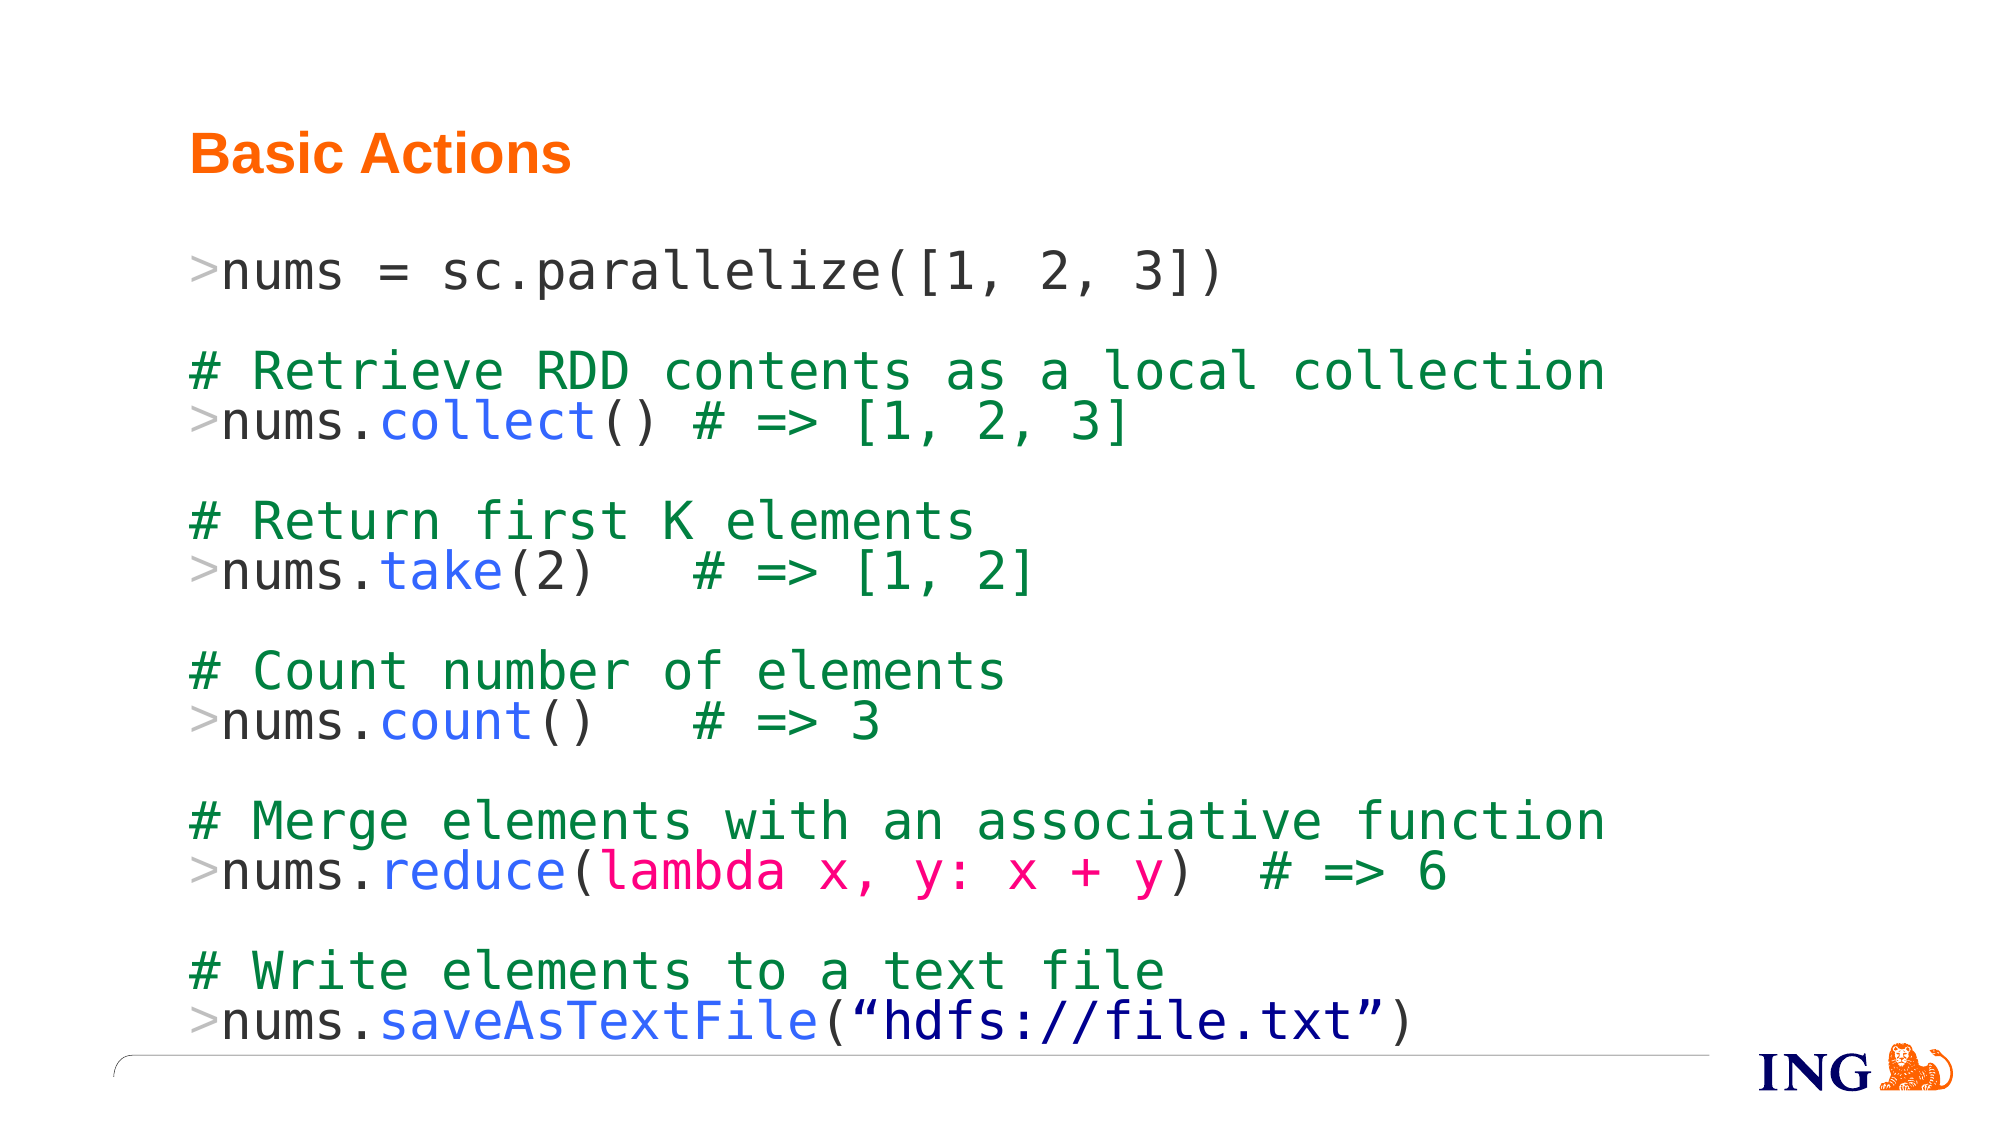

# Basic Actions
nums = sc.parallelize([1, 2, 3])
# Retrieve RDD contents as a local collection
nums.collect() # => [1, 2, 3]

# Return first K elements
nums.take(2)   # => [1, 2]

# Count number of elements
nums.count()   # => 3

# Merge elements with an associative function
nums.reduce(lambda x, y: x + y)  # => 6

# Write elements to a text file
nums.saveAsTextFile(“hdfs://file.txt”)